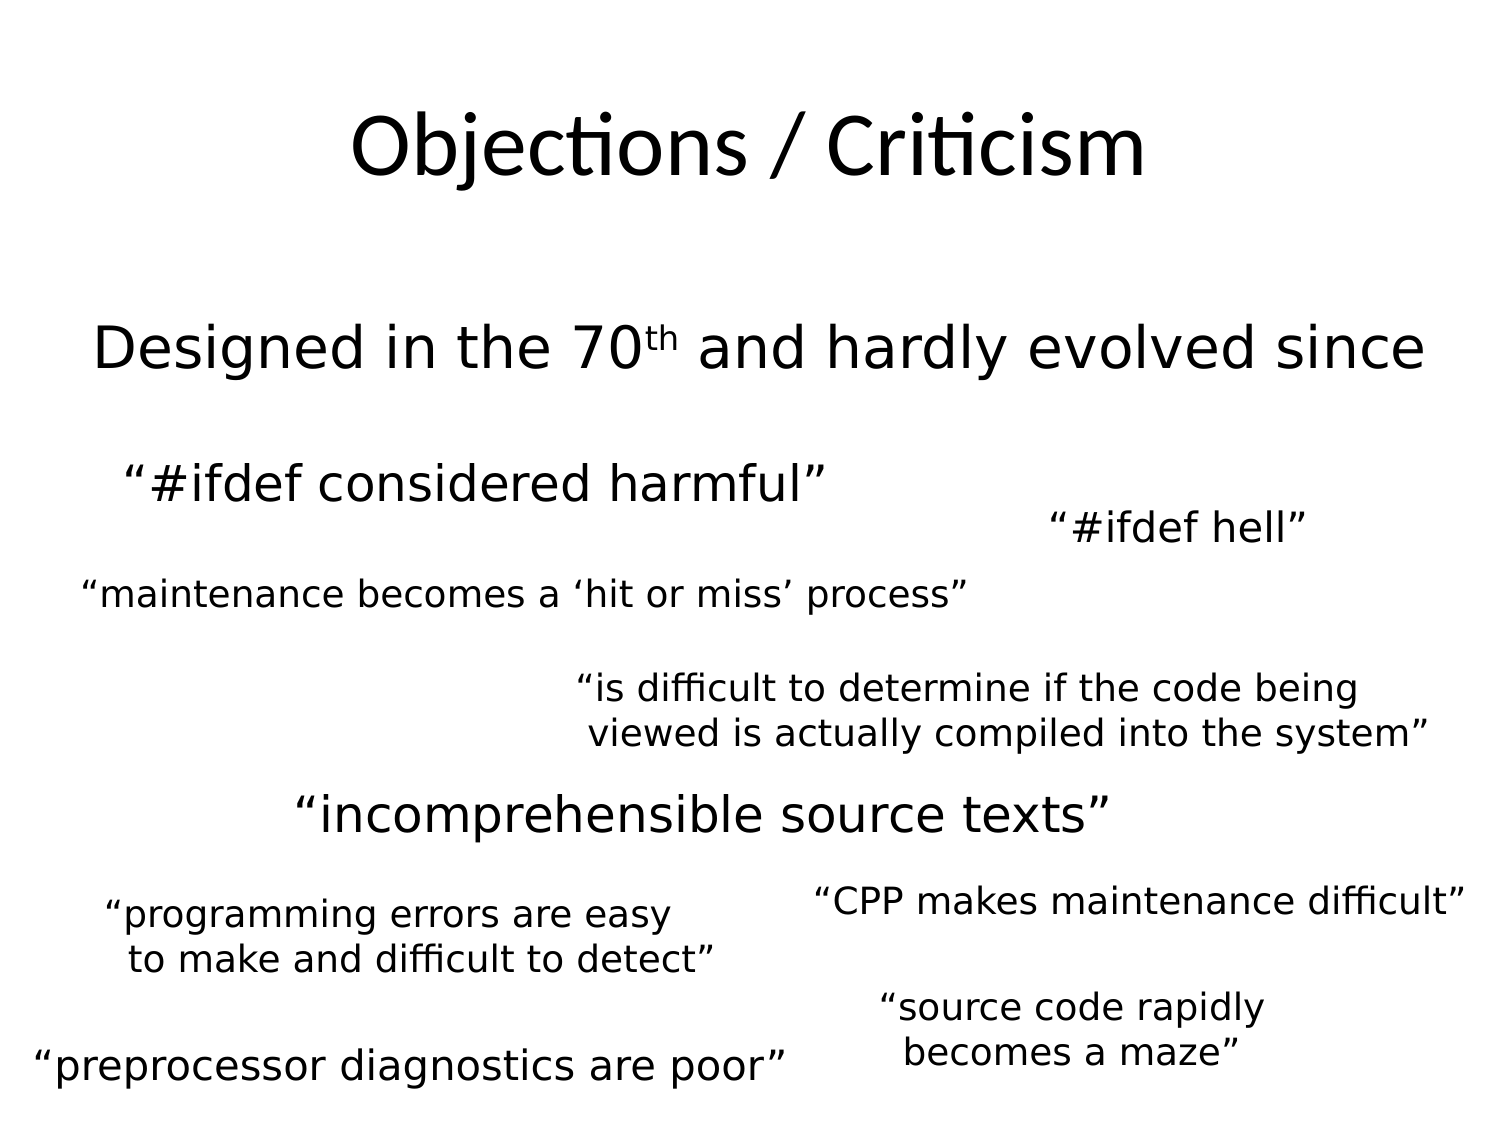

# Objections / Criticism
Designed in the 70th and hardly evolved since
“#ifdef considered harmful”
“#ifdef hell”
“maintenance becomes a ‘hit or miss’ process”
“is difficult to determine if the code being
 viewed is actually compiled into the system”
“incomprehensible source texts”
“CPP makes maintenance difficult”
“programming errors are easy
  to make and difficult to detect”
“source code rapidly
  becomes a maze”
“preprocessor diagnostics are poor”